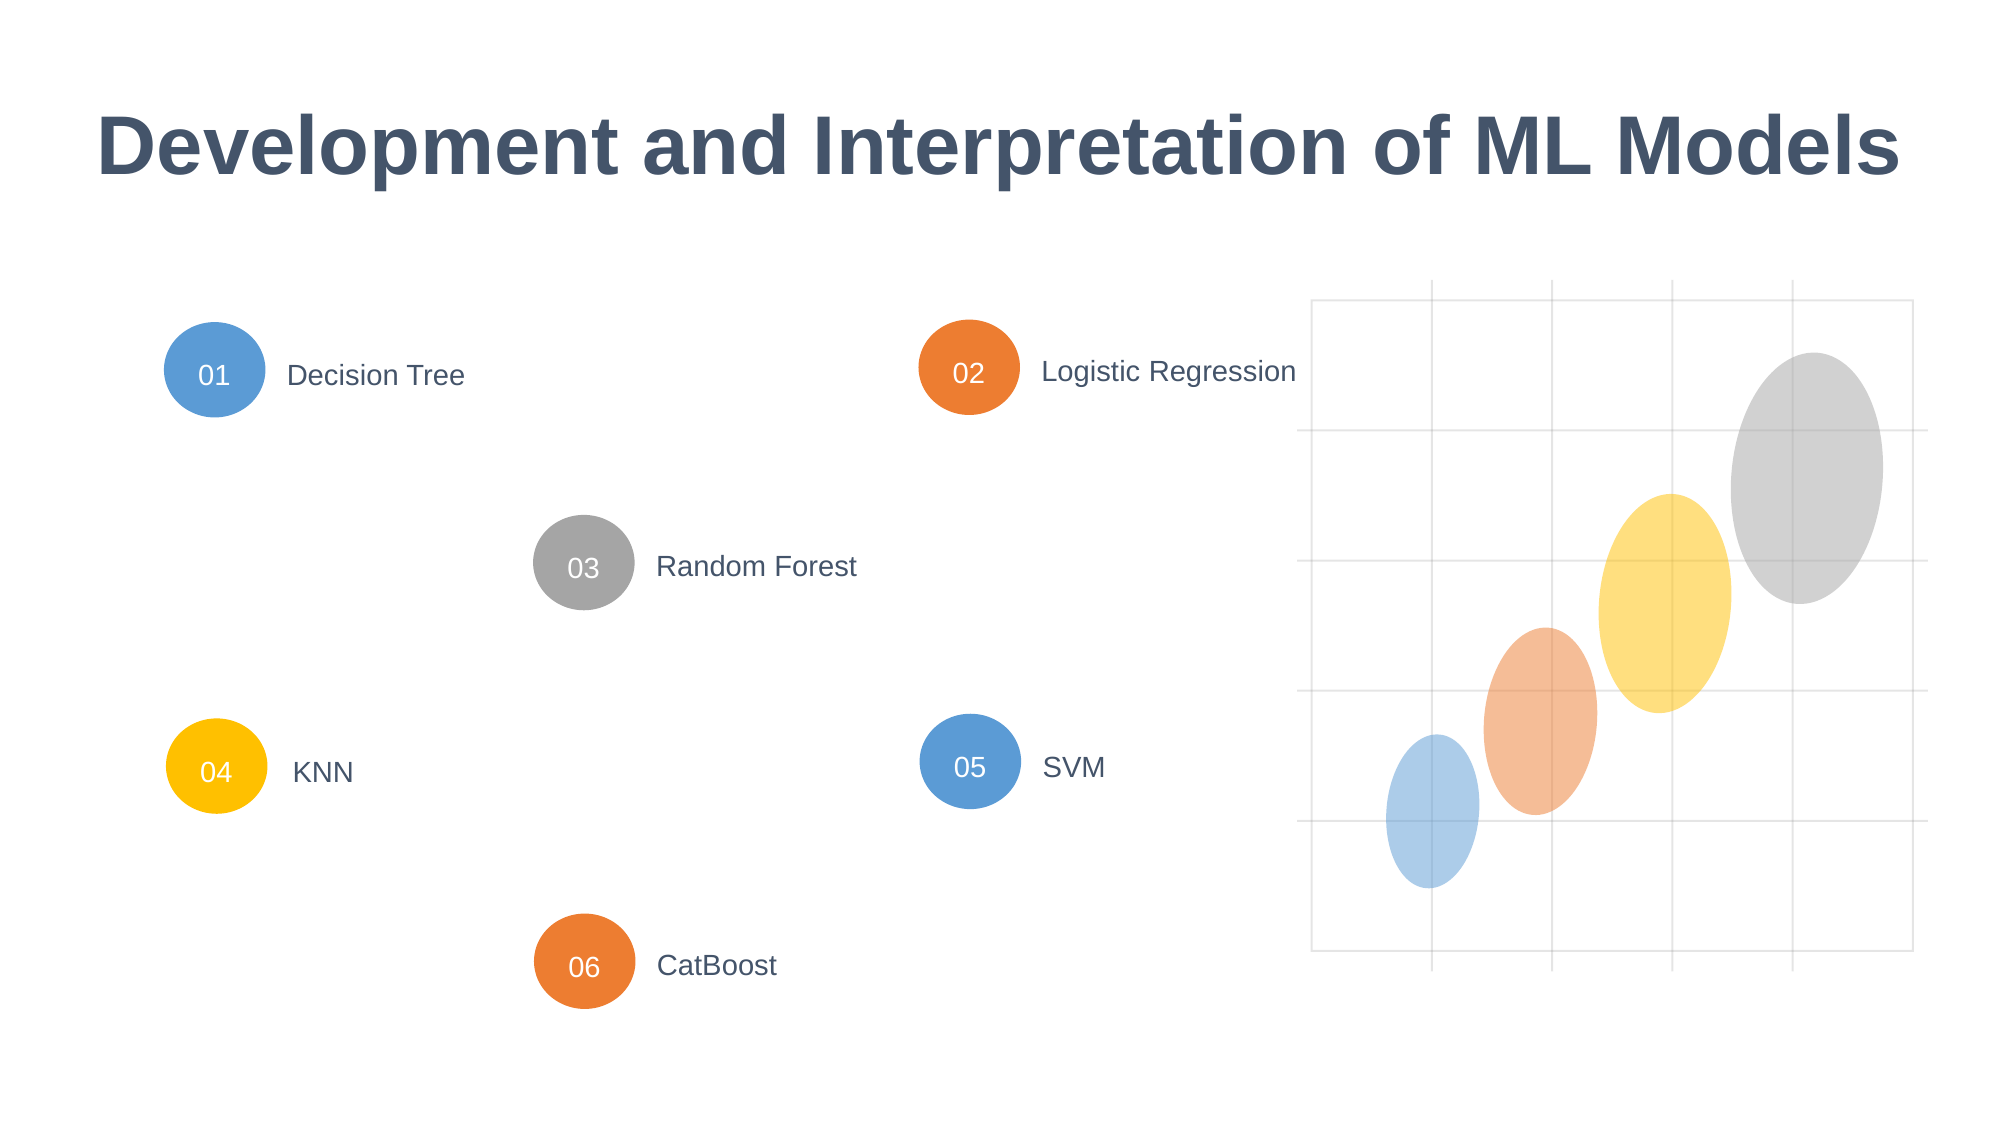

Development and Interpretation of ML Models

02
Logistic Regression

01
Decision Tree

03
Random Forest

05
SVM

04
KNN

06
CatBoost